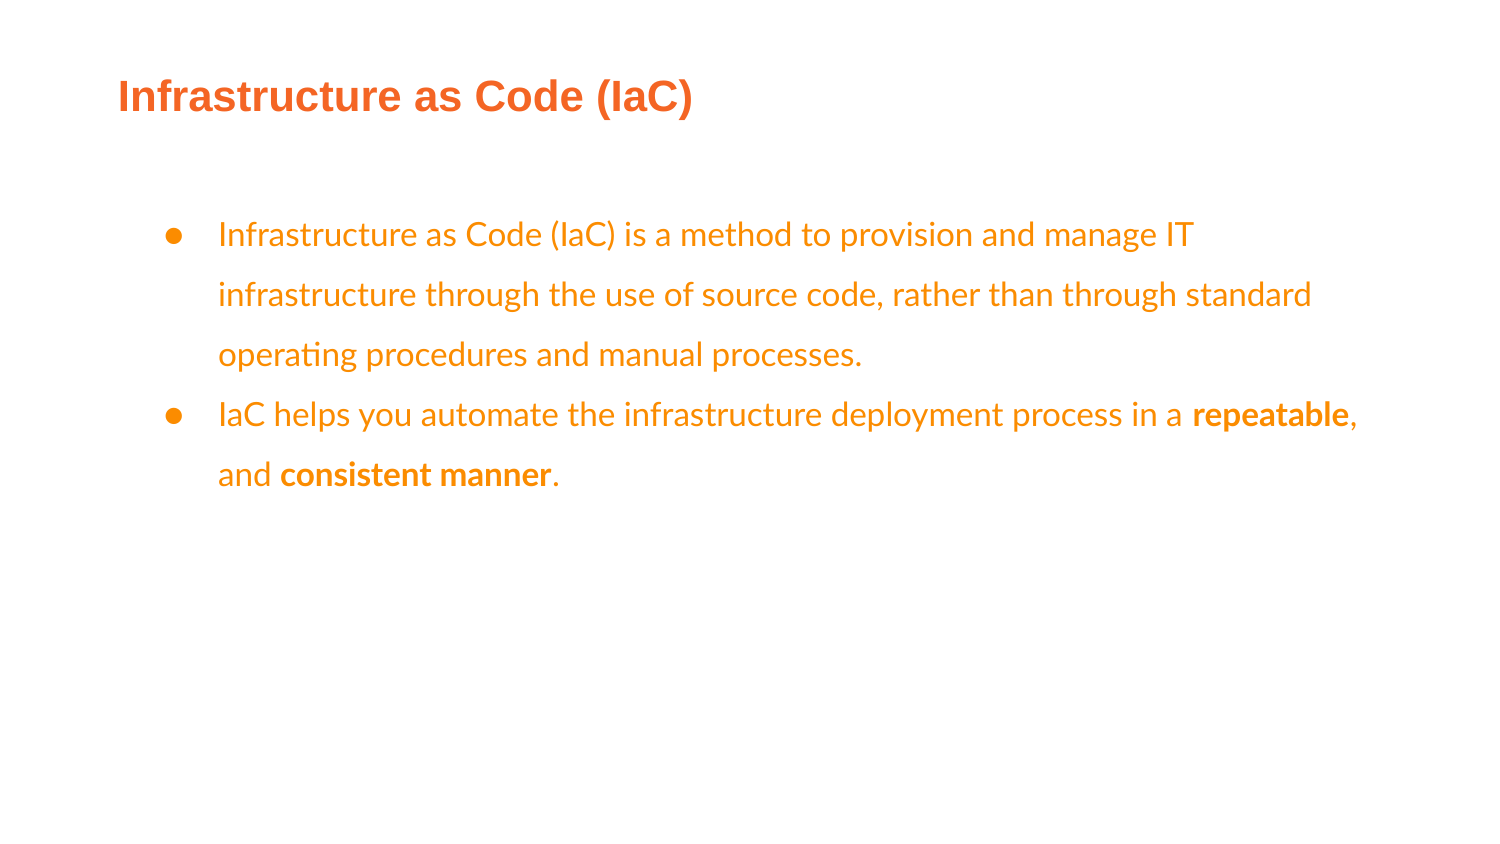

Infrastructure as Code (IaC)
Infrastructure as Code (IaC) is a method to provision and manage IT infrastructure through the use of source code, rather than through standard operating procedures and manual processes.
IaC helps you automate the infrastructure deployment process in a repeatable, and consistent manner.